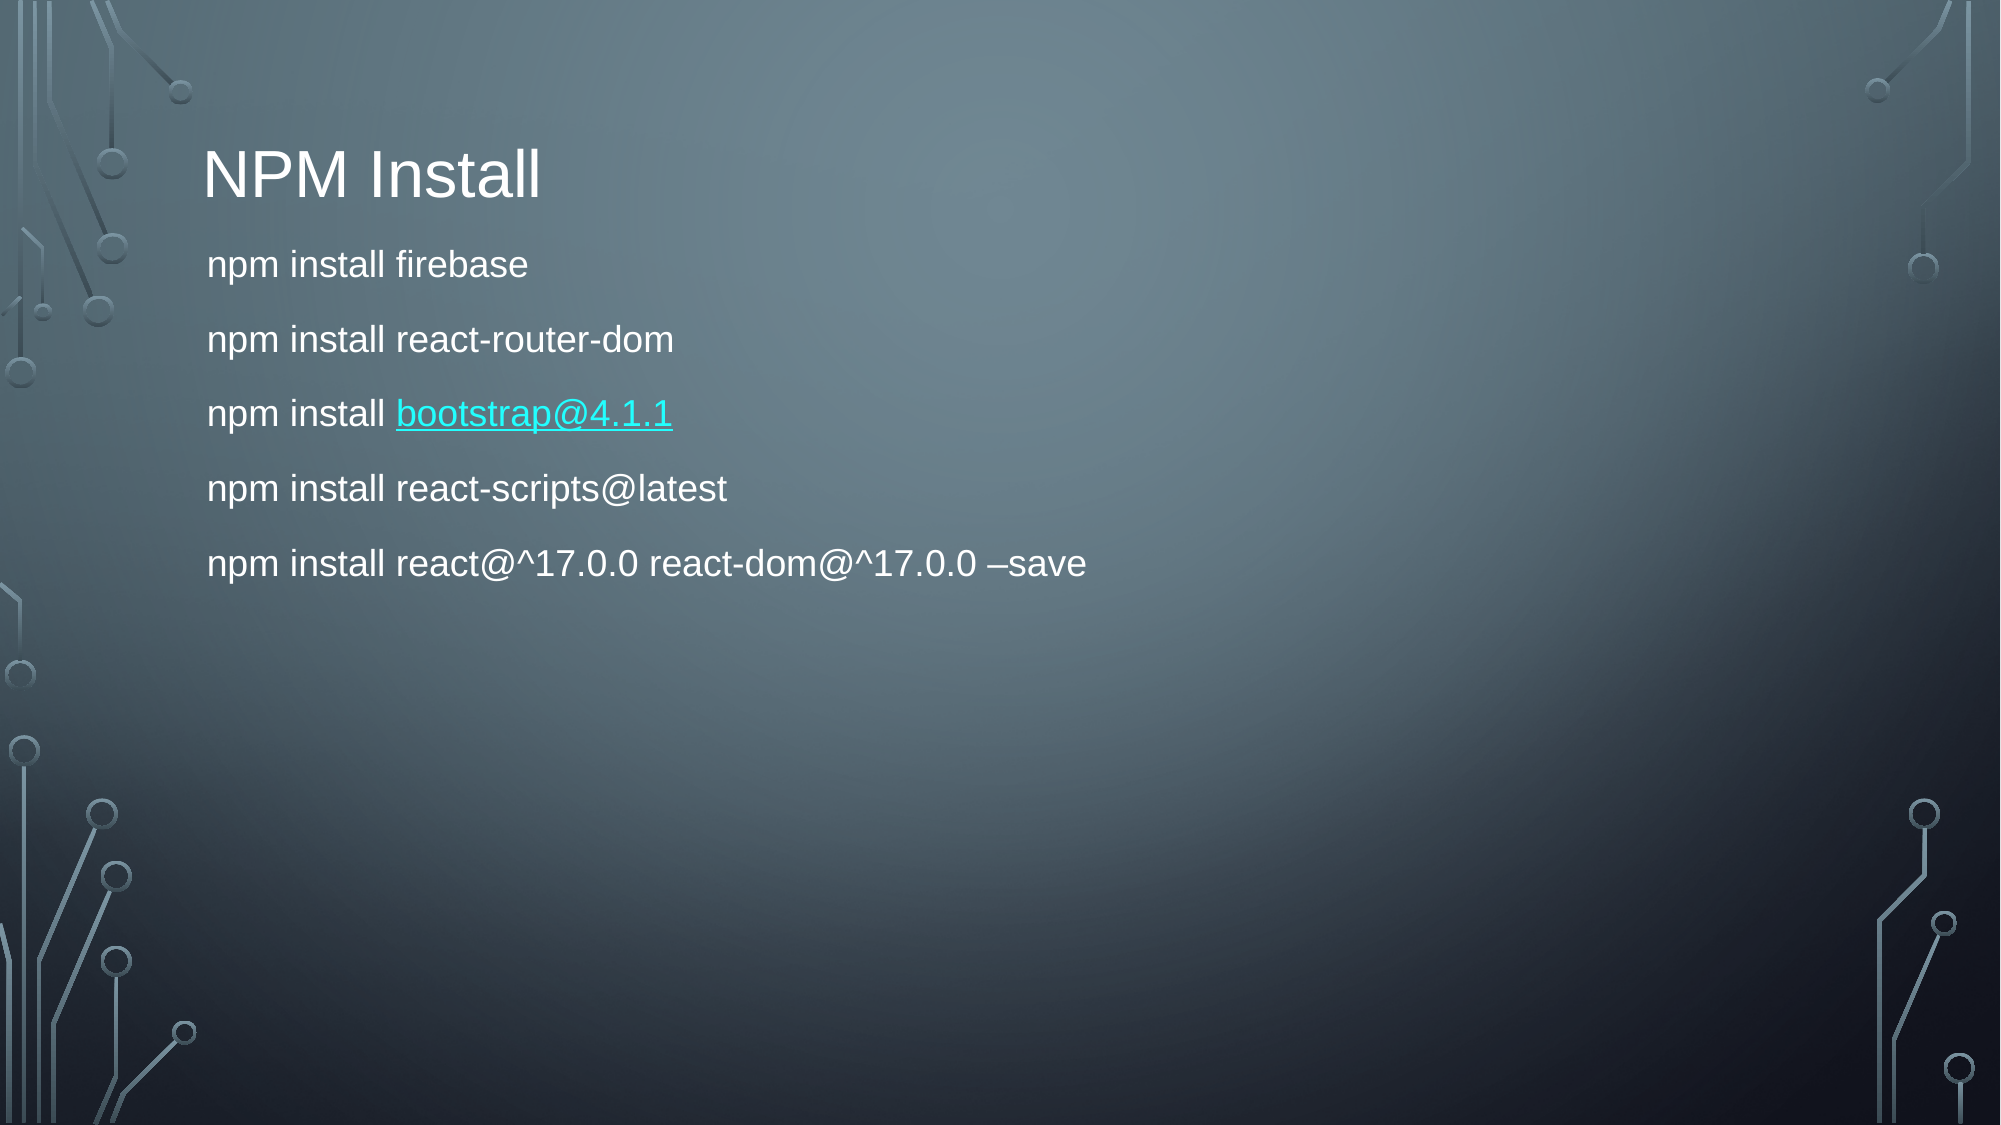

# NPM Install
npm install firebase
npm install react-router-dom
npm install bootstrap@4.1.1
npm install react-scripts@latest
npm install react@^17.0.0 react-dom@^17.0.0 –save